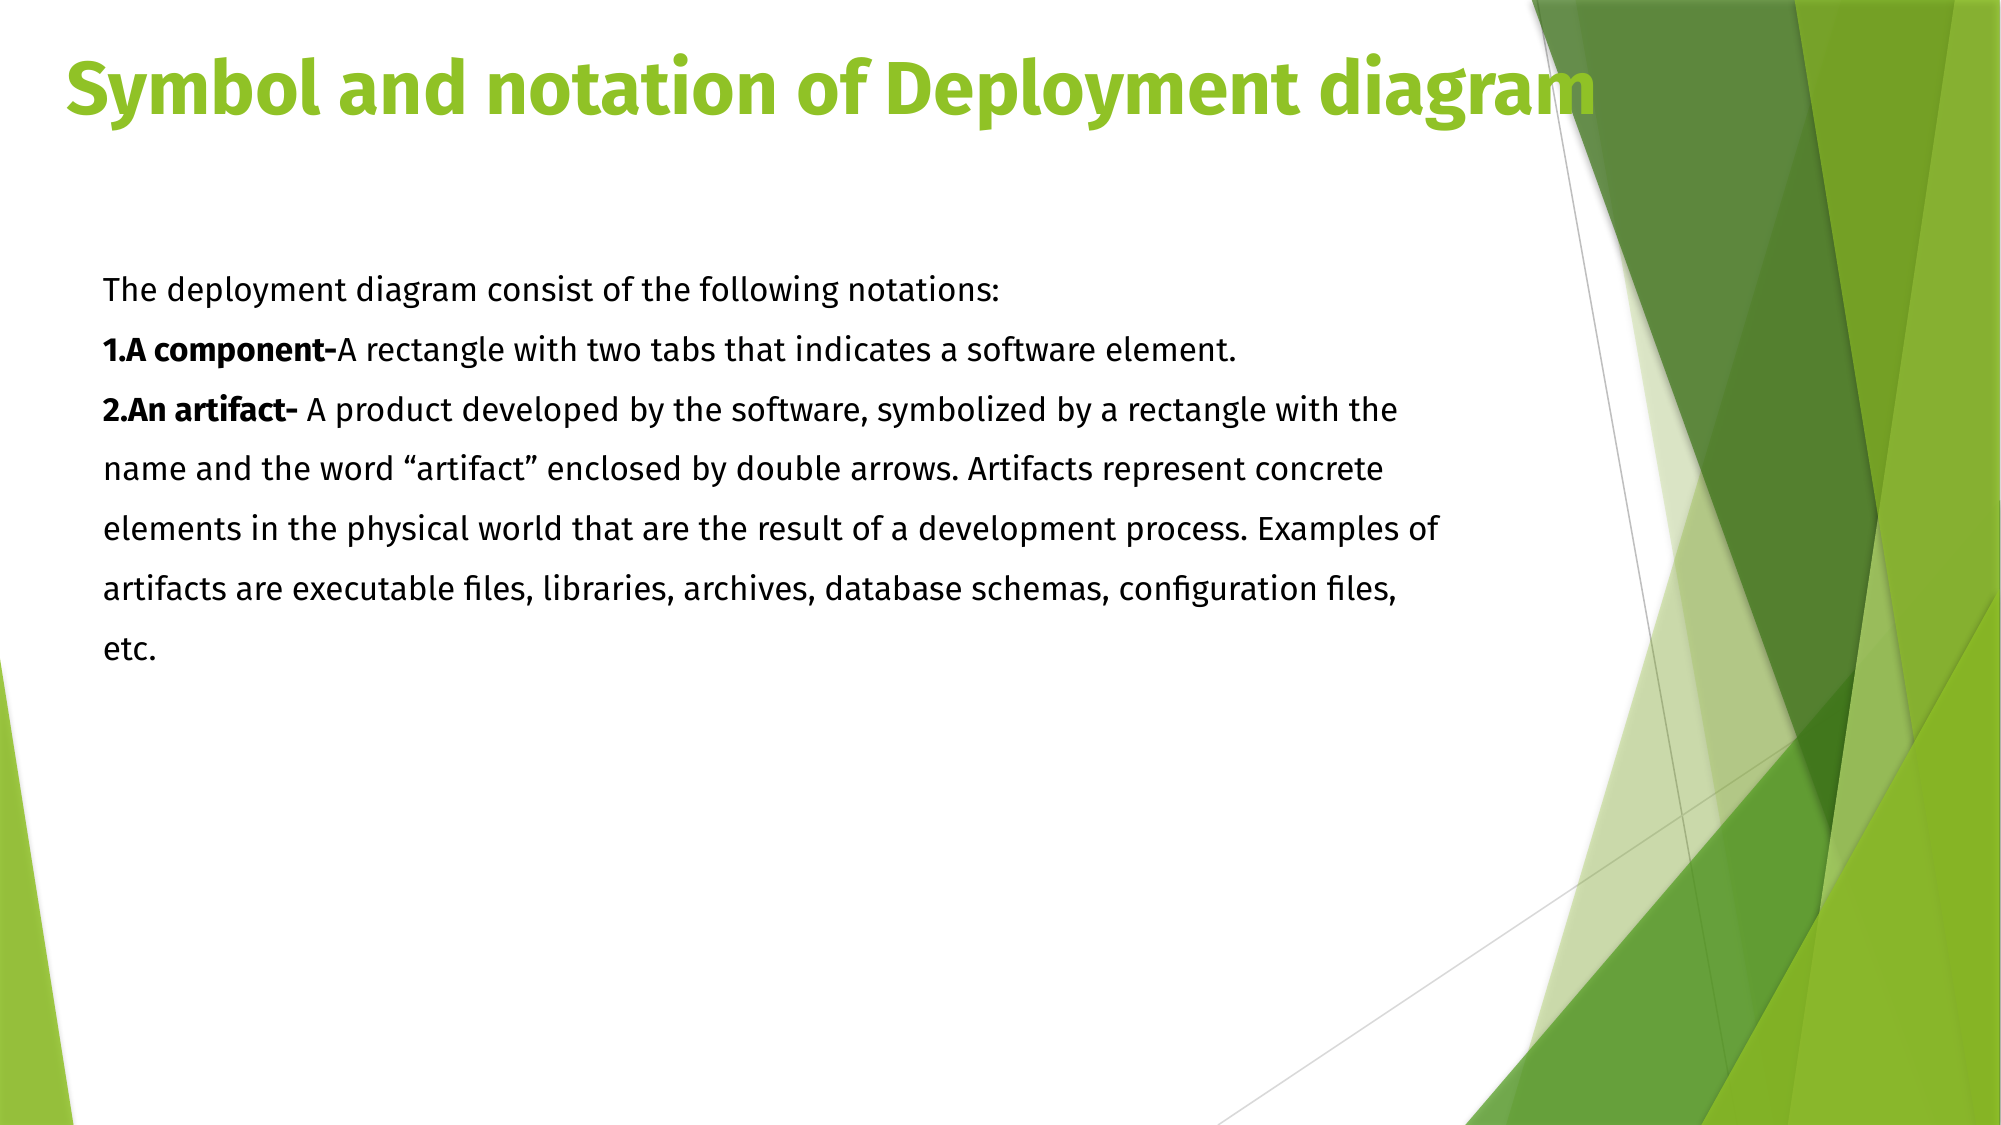

# Symbol and notation of Deployment diagram

The deployment diagram consist of the following notations:
A component-A rectangle with two tabs that indicates a software element.
An artifact- A product developed by the software, symbolized by a rectangle with the name and the word “artifact” enclosed by double arrows. Artifacts represent concrete elements in the physical world that are the result of a development process. Examples of artifacts are executable files, libraries, archives, database schemas, configuration files, etc.